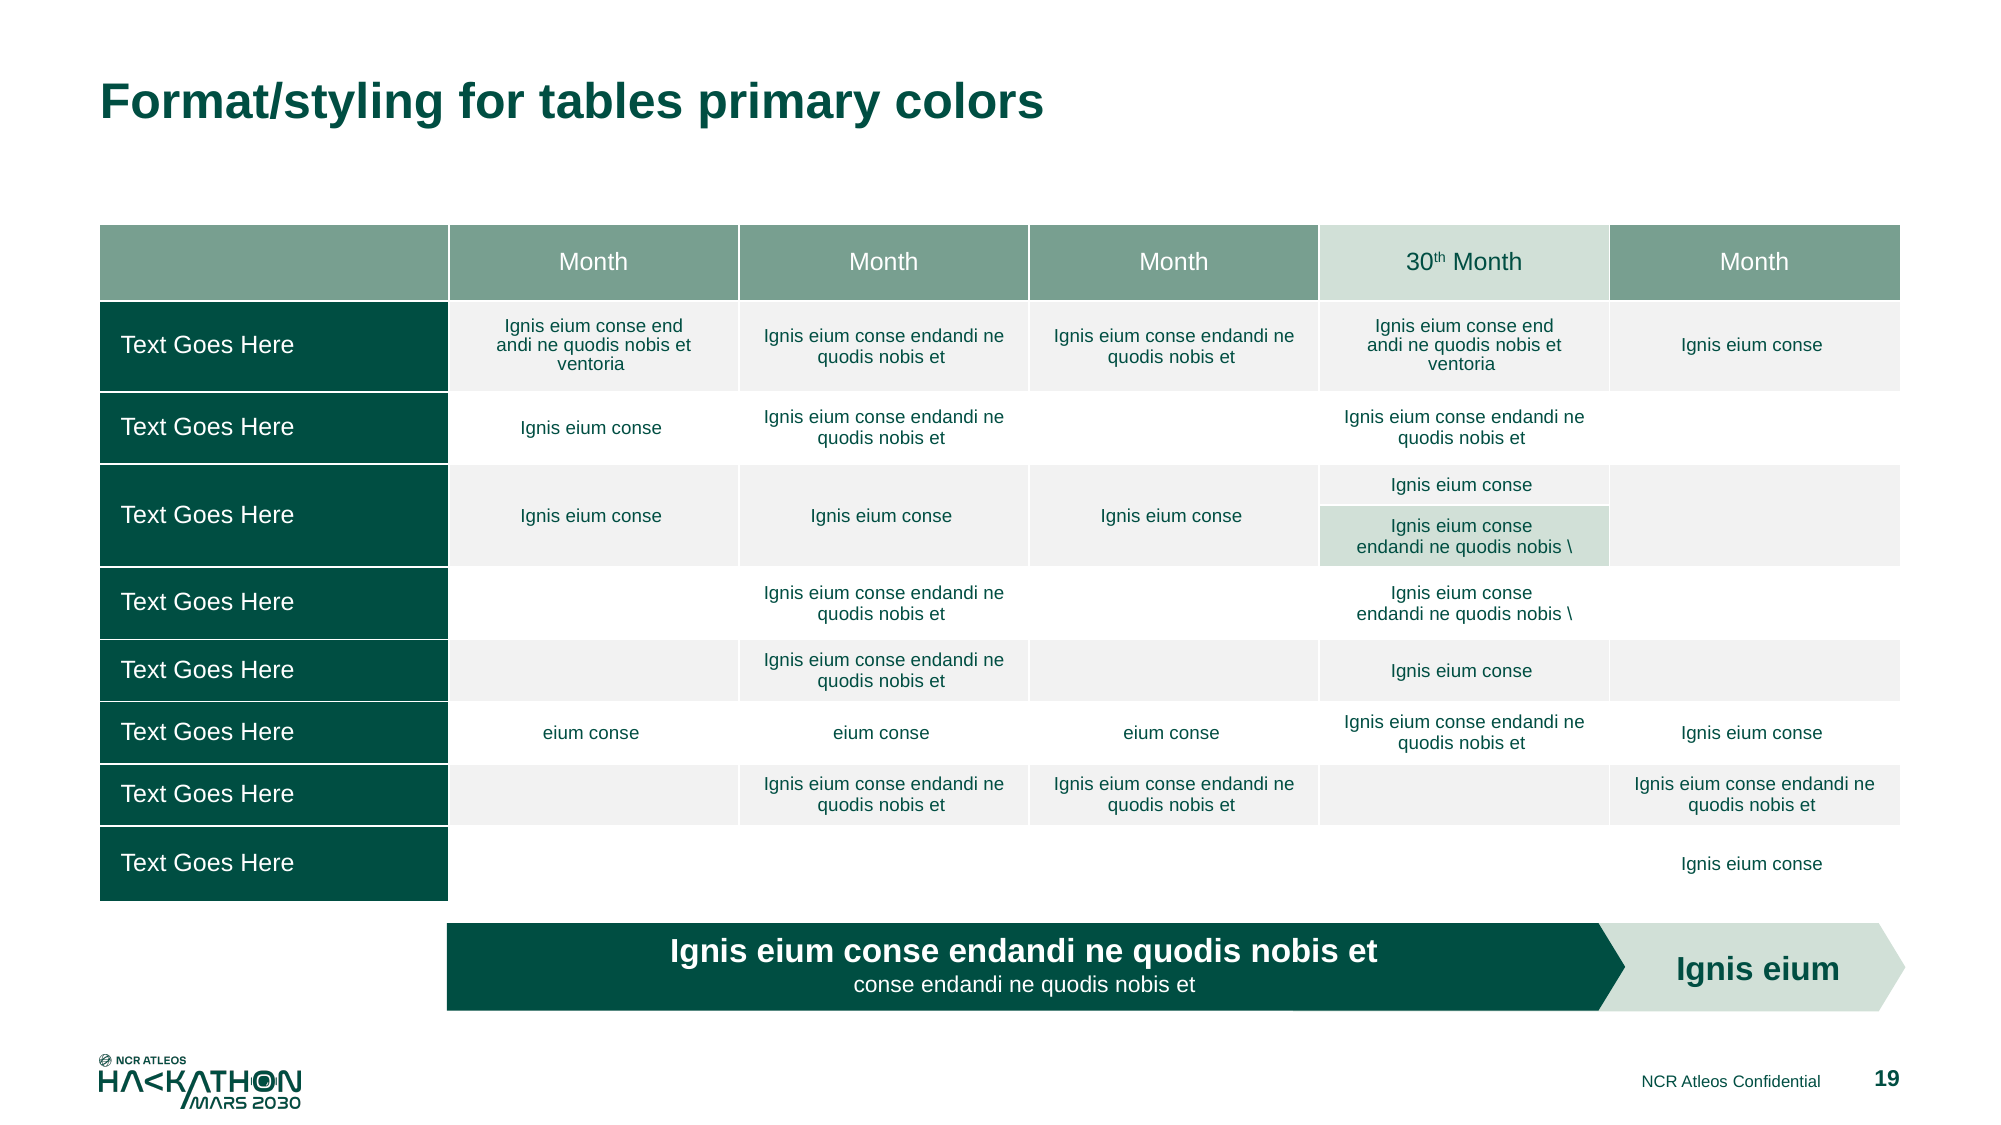

# Format/styling for tables primary colors

|  | Month | Month | Month | 30th Month | Month |
| --- | --- | --- | --- | --- | --- |
| Text Goes Here | Ignis eium conse end andi ne quodis nobis et ventoria | Ignis eium conse endandi ne quodis nobis et | Ignis eium conse endandi ne quodis nobis et | Ignis eium conse end andi ne quodis nobis et ventoria | Ignis eium conse |
| Text Goes Here | Ignis eium conse | Ignis eium conse endandi ne quodis nobis et |  | Ignis eium conse endandi ne quodis nobis et |  |
| Text Goes Here | Ignis eium conse | Ignis eium conse | Ignis eium conse | Ignis eium conse |  |
|  |  |  |  | Ignis eium conse endandi ne quodis nobis \ |  |
| Text Goes Here |  | Ignis eium conse endandi ne quodis nobis et |  | Ignis eium conse endandi ne quodis nobis \ |  |
| Text Goes Here |  | Ignis eium conse endandi ne quodis nobis et |  | Ignis eium conse |  |
| Text Goes Here | eium conse | eium conse | eium conse | Ignis eium conse endandi ne quodis nobis et | Ignis eium conse |
| Text Goes Here |  | Ignis eium conse endandi ne quodis nobis et | Ignis eium conse endandi ne quodis nobis et |  | Ignis eium conse endandi ne quodis nobis et |
| Text Goes Here |  |  |  |  | Ignis eium conse |

Ignis eium conse endandi ne quodis nobis et
conse endandi ne quodis nobis et

Ignis eium
NCR Atleos Confidential
19